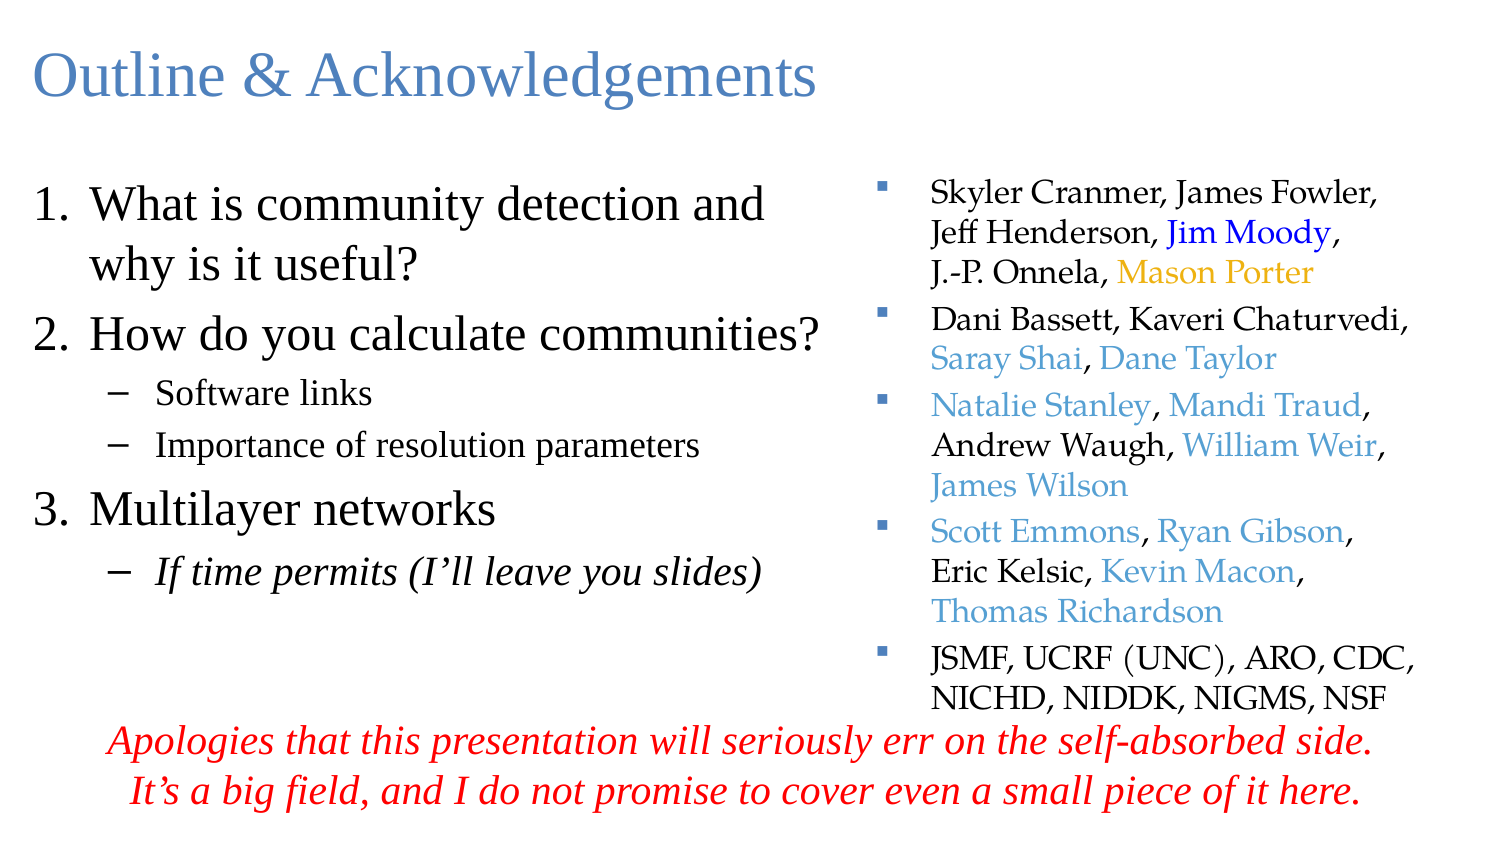

# Outline & Acknowledgements
What is community detection and why is it useful?
How do you calculate communities?
Software links
Importance of resolution parameters
Multilayer networks
If time permits (I’ll leave you slides)
Skyler Cranmer, James Fowler,
Jeff Henderson, Jim Moody,
J.-P. Onnela, Mason Porter
Dani Bassett, Kaveri Chaturvedi,
Saray Shai, Dane Taylor
Natalie Stanley, Mandi Traud, Andrew Waugh, William Weir, James Wilson
Scott Emmons, Ryan Gibson,
Eric Kelsic, Kevin Macon,
Thomas Richardson
JSMF, UCRF (UNC), ARO, CDC, NICHD, NIDDK, NIGMS, NSF
Apologies that this presentation will seriously err on the self-absorbed side.
It’s a big field, and I do not promise to cover even a small piece of it here.